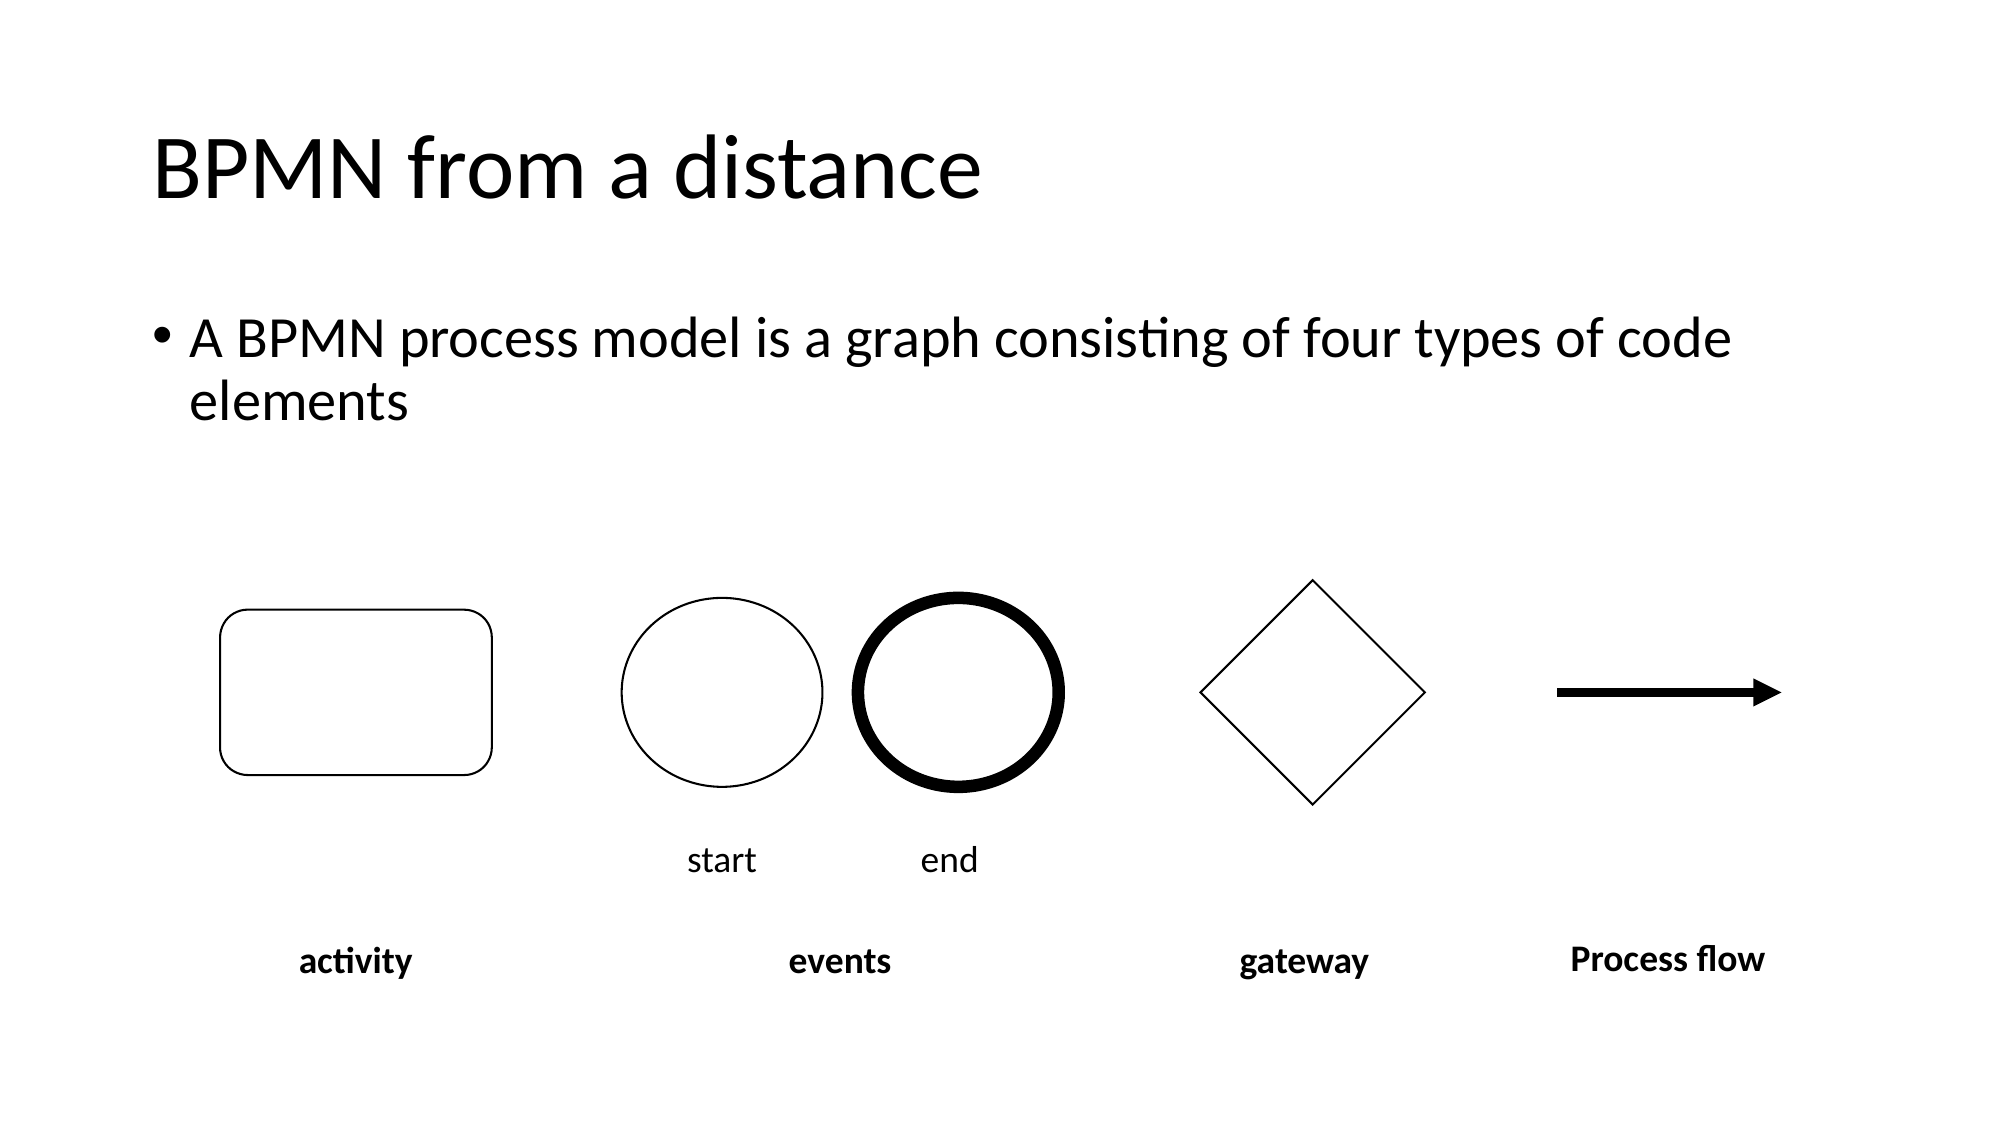

# BPMN from a distance
A BPMN process model is a graph consisting of four types of code elements

start
end
Process flow
activity
events
gateway